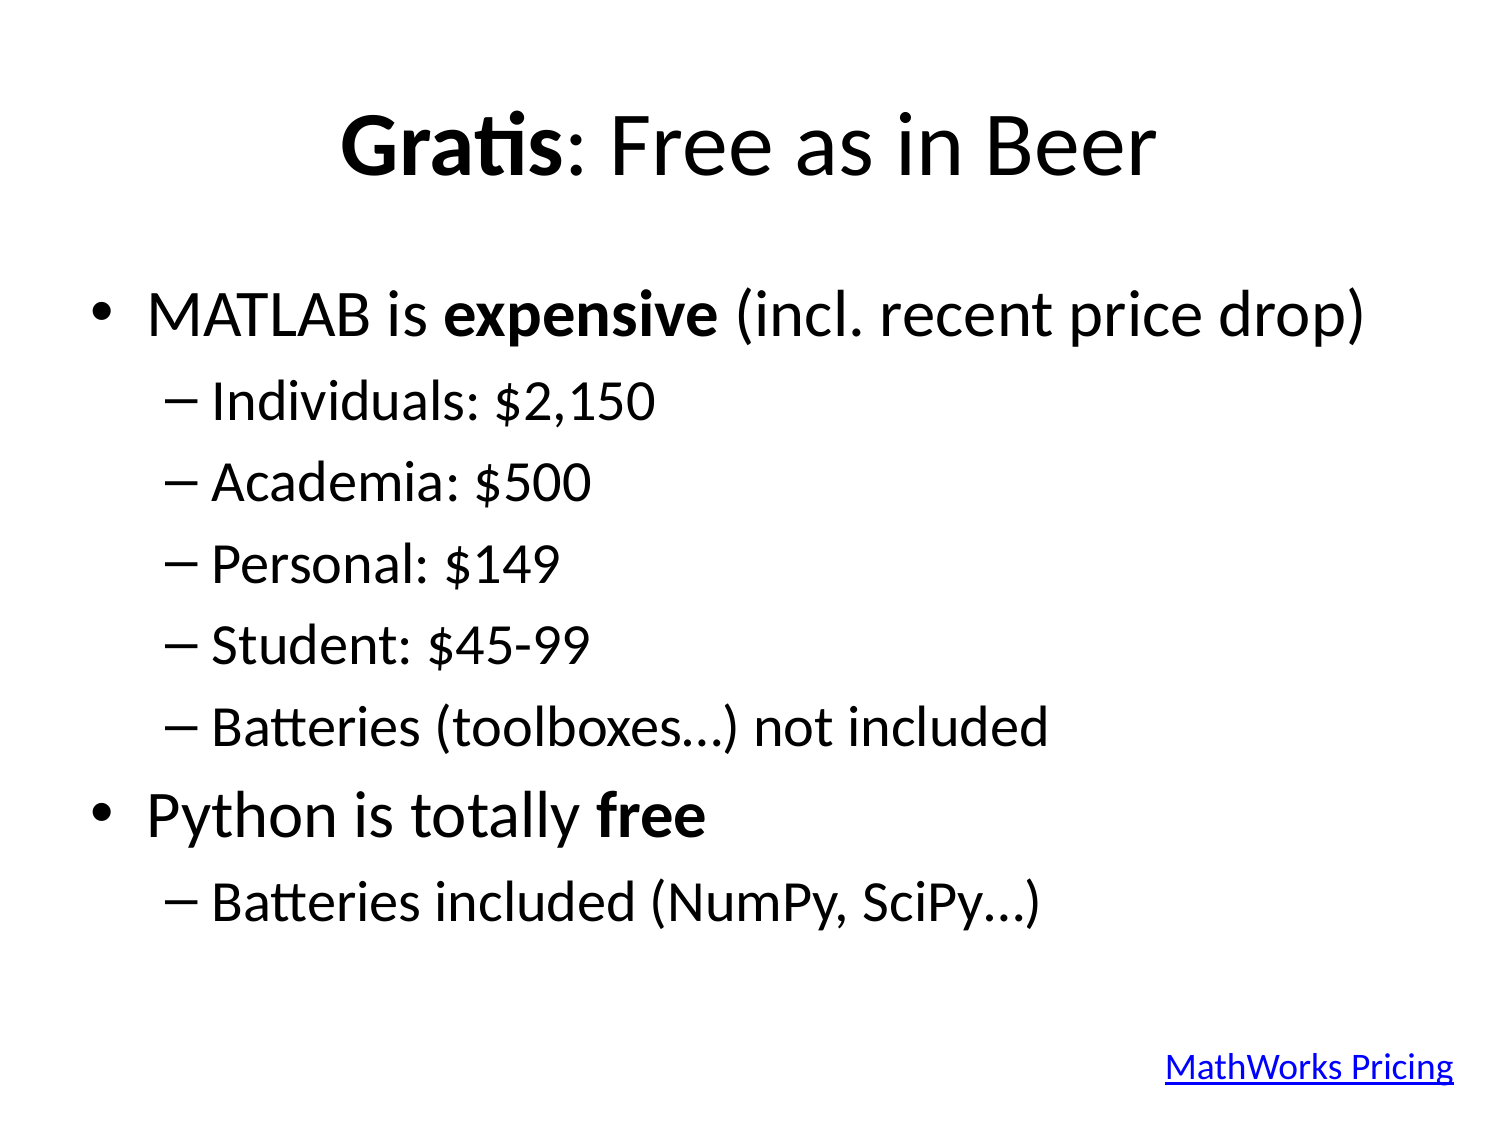

# Gratis: Free as in Beer
MATLAB is expensive (incl. recent price drop)
Individuals: $2,150
Academia: $500
Personal: $149
Student: $45-99
Batteries (toolboxes…) not included
Python is totally free
Batteries included (NumPy, SciPy…)

MathWorks Pricing